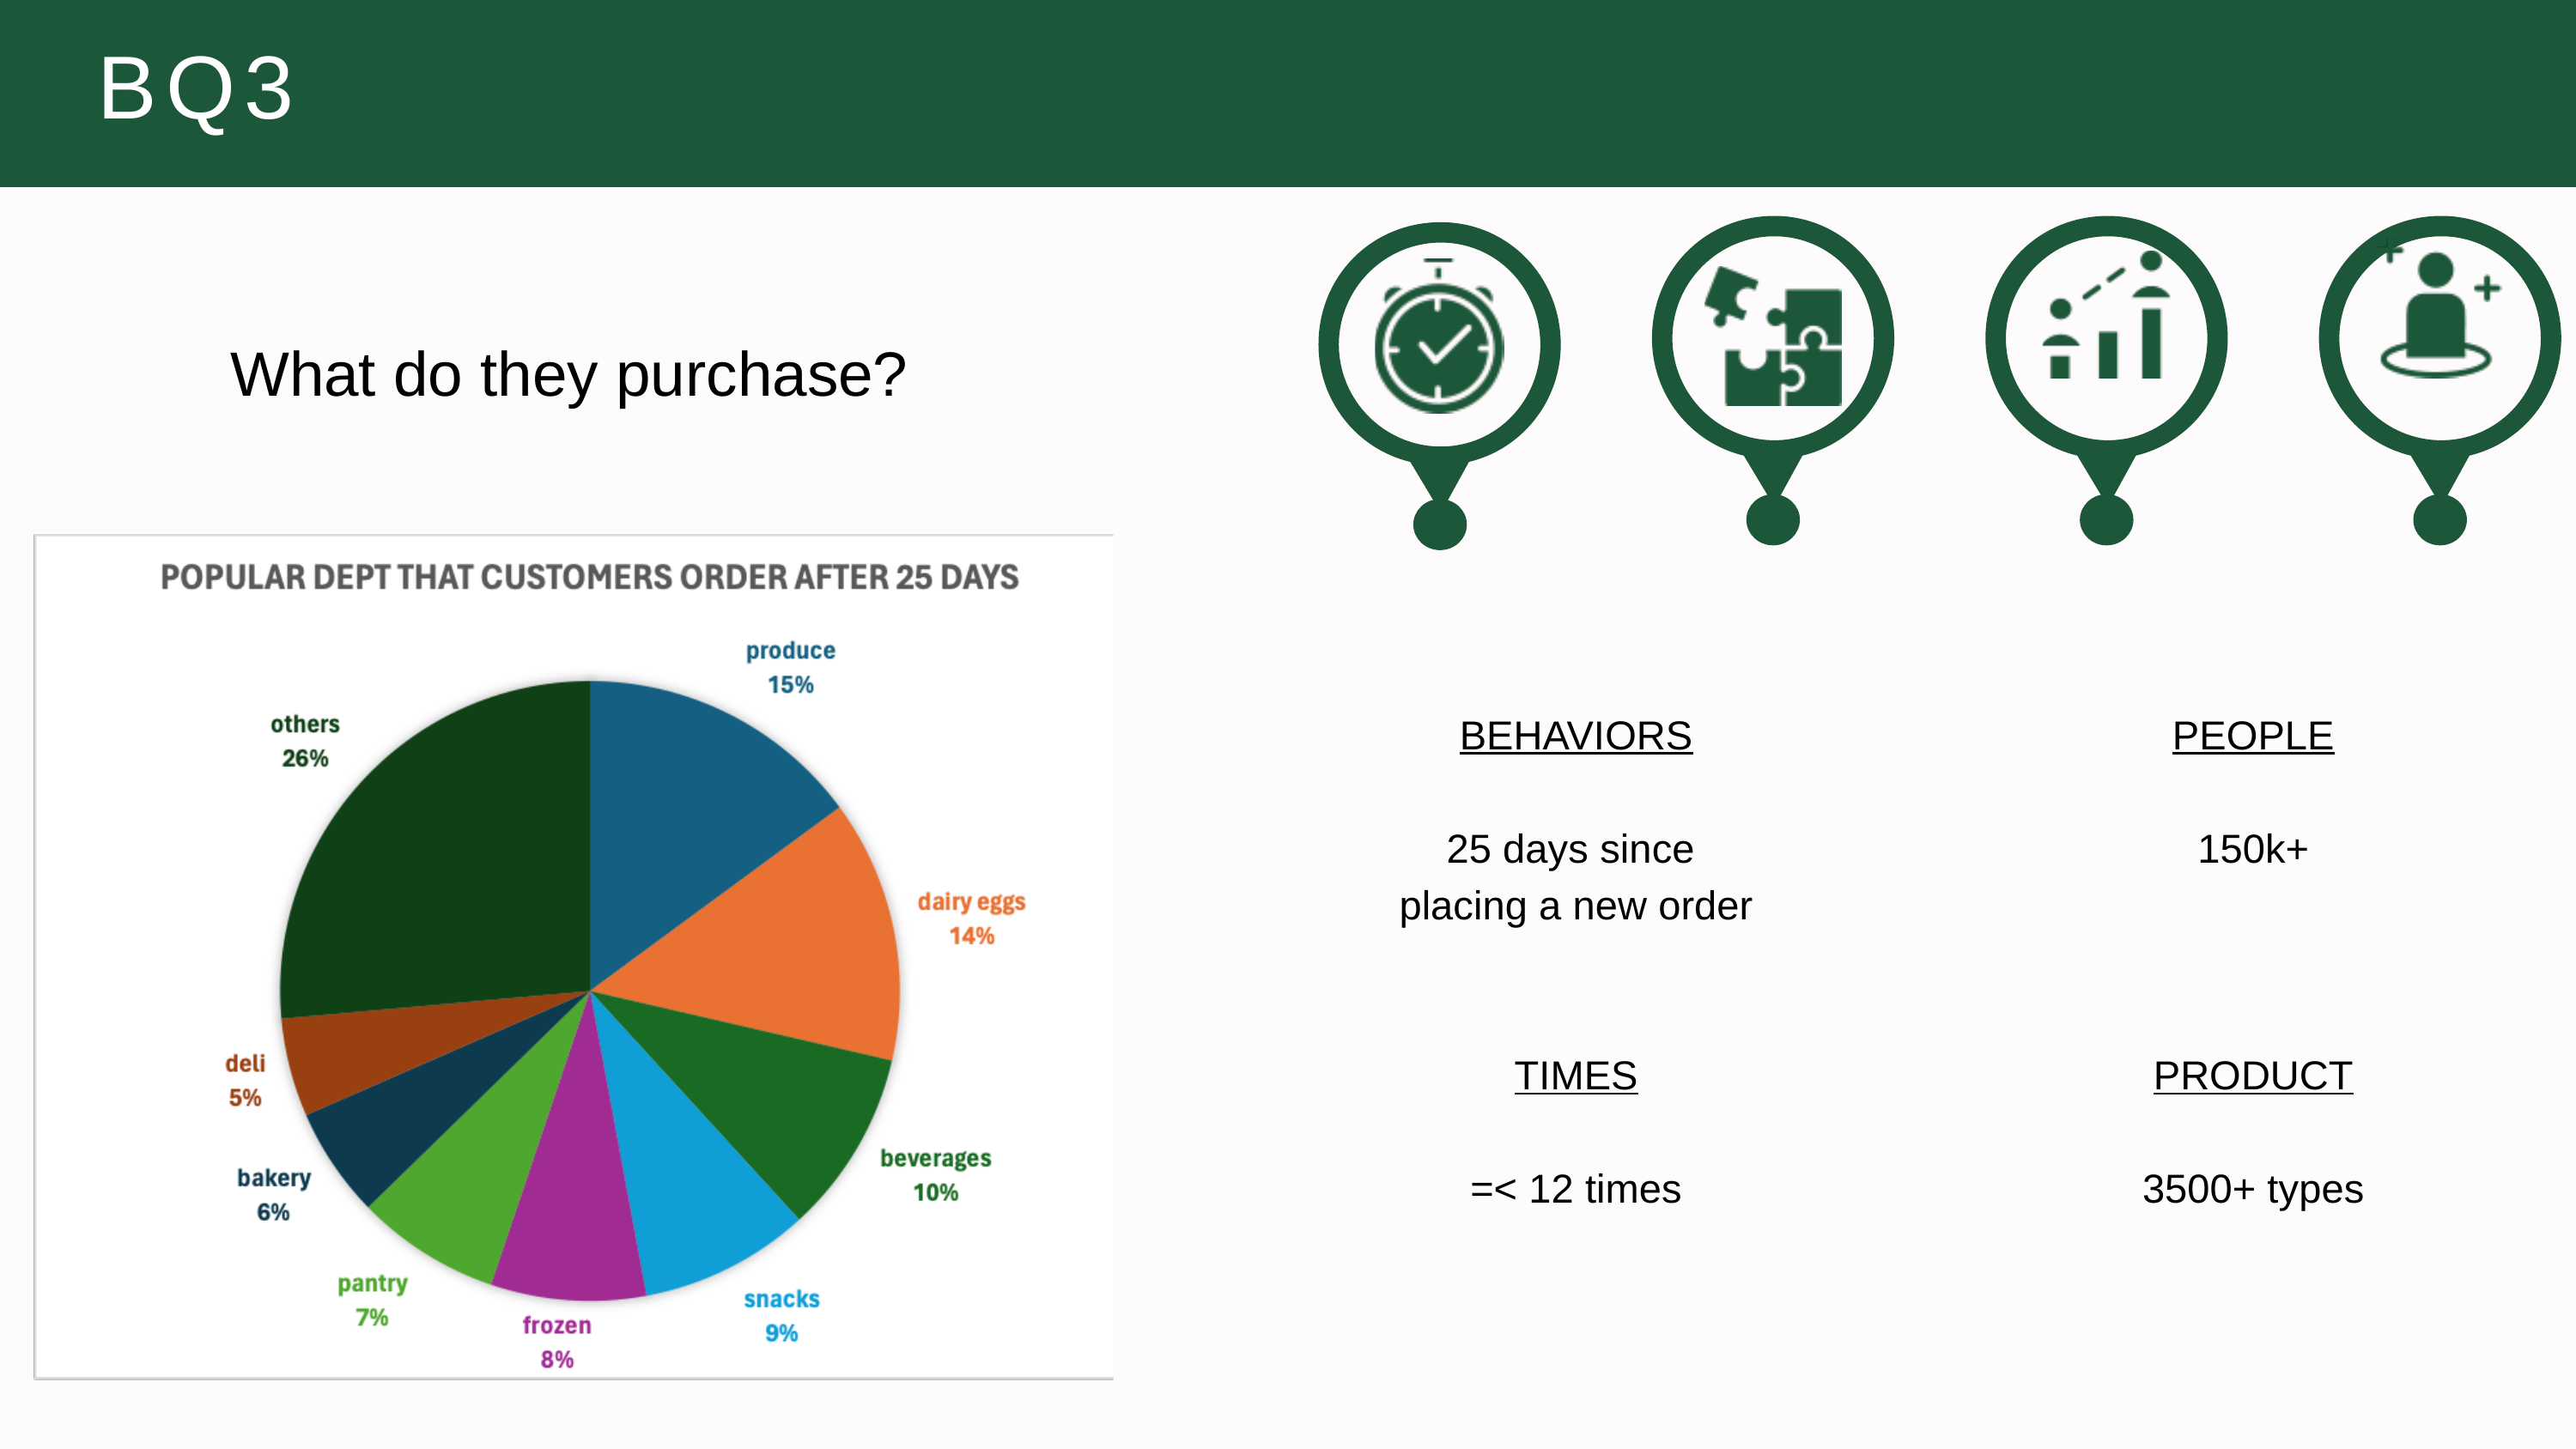

BQ3

What do they purchase?

BEHAVIORS

25 days since
placing a new order

TIMES

=< 12 times

PEOPLE

150k+

PRODUCT

3500+ types